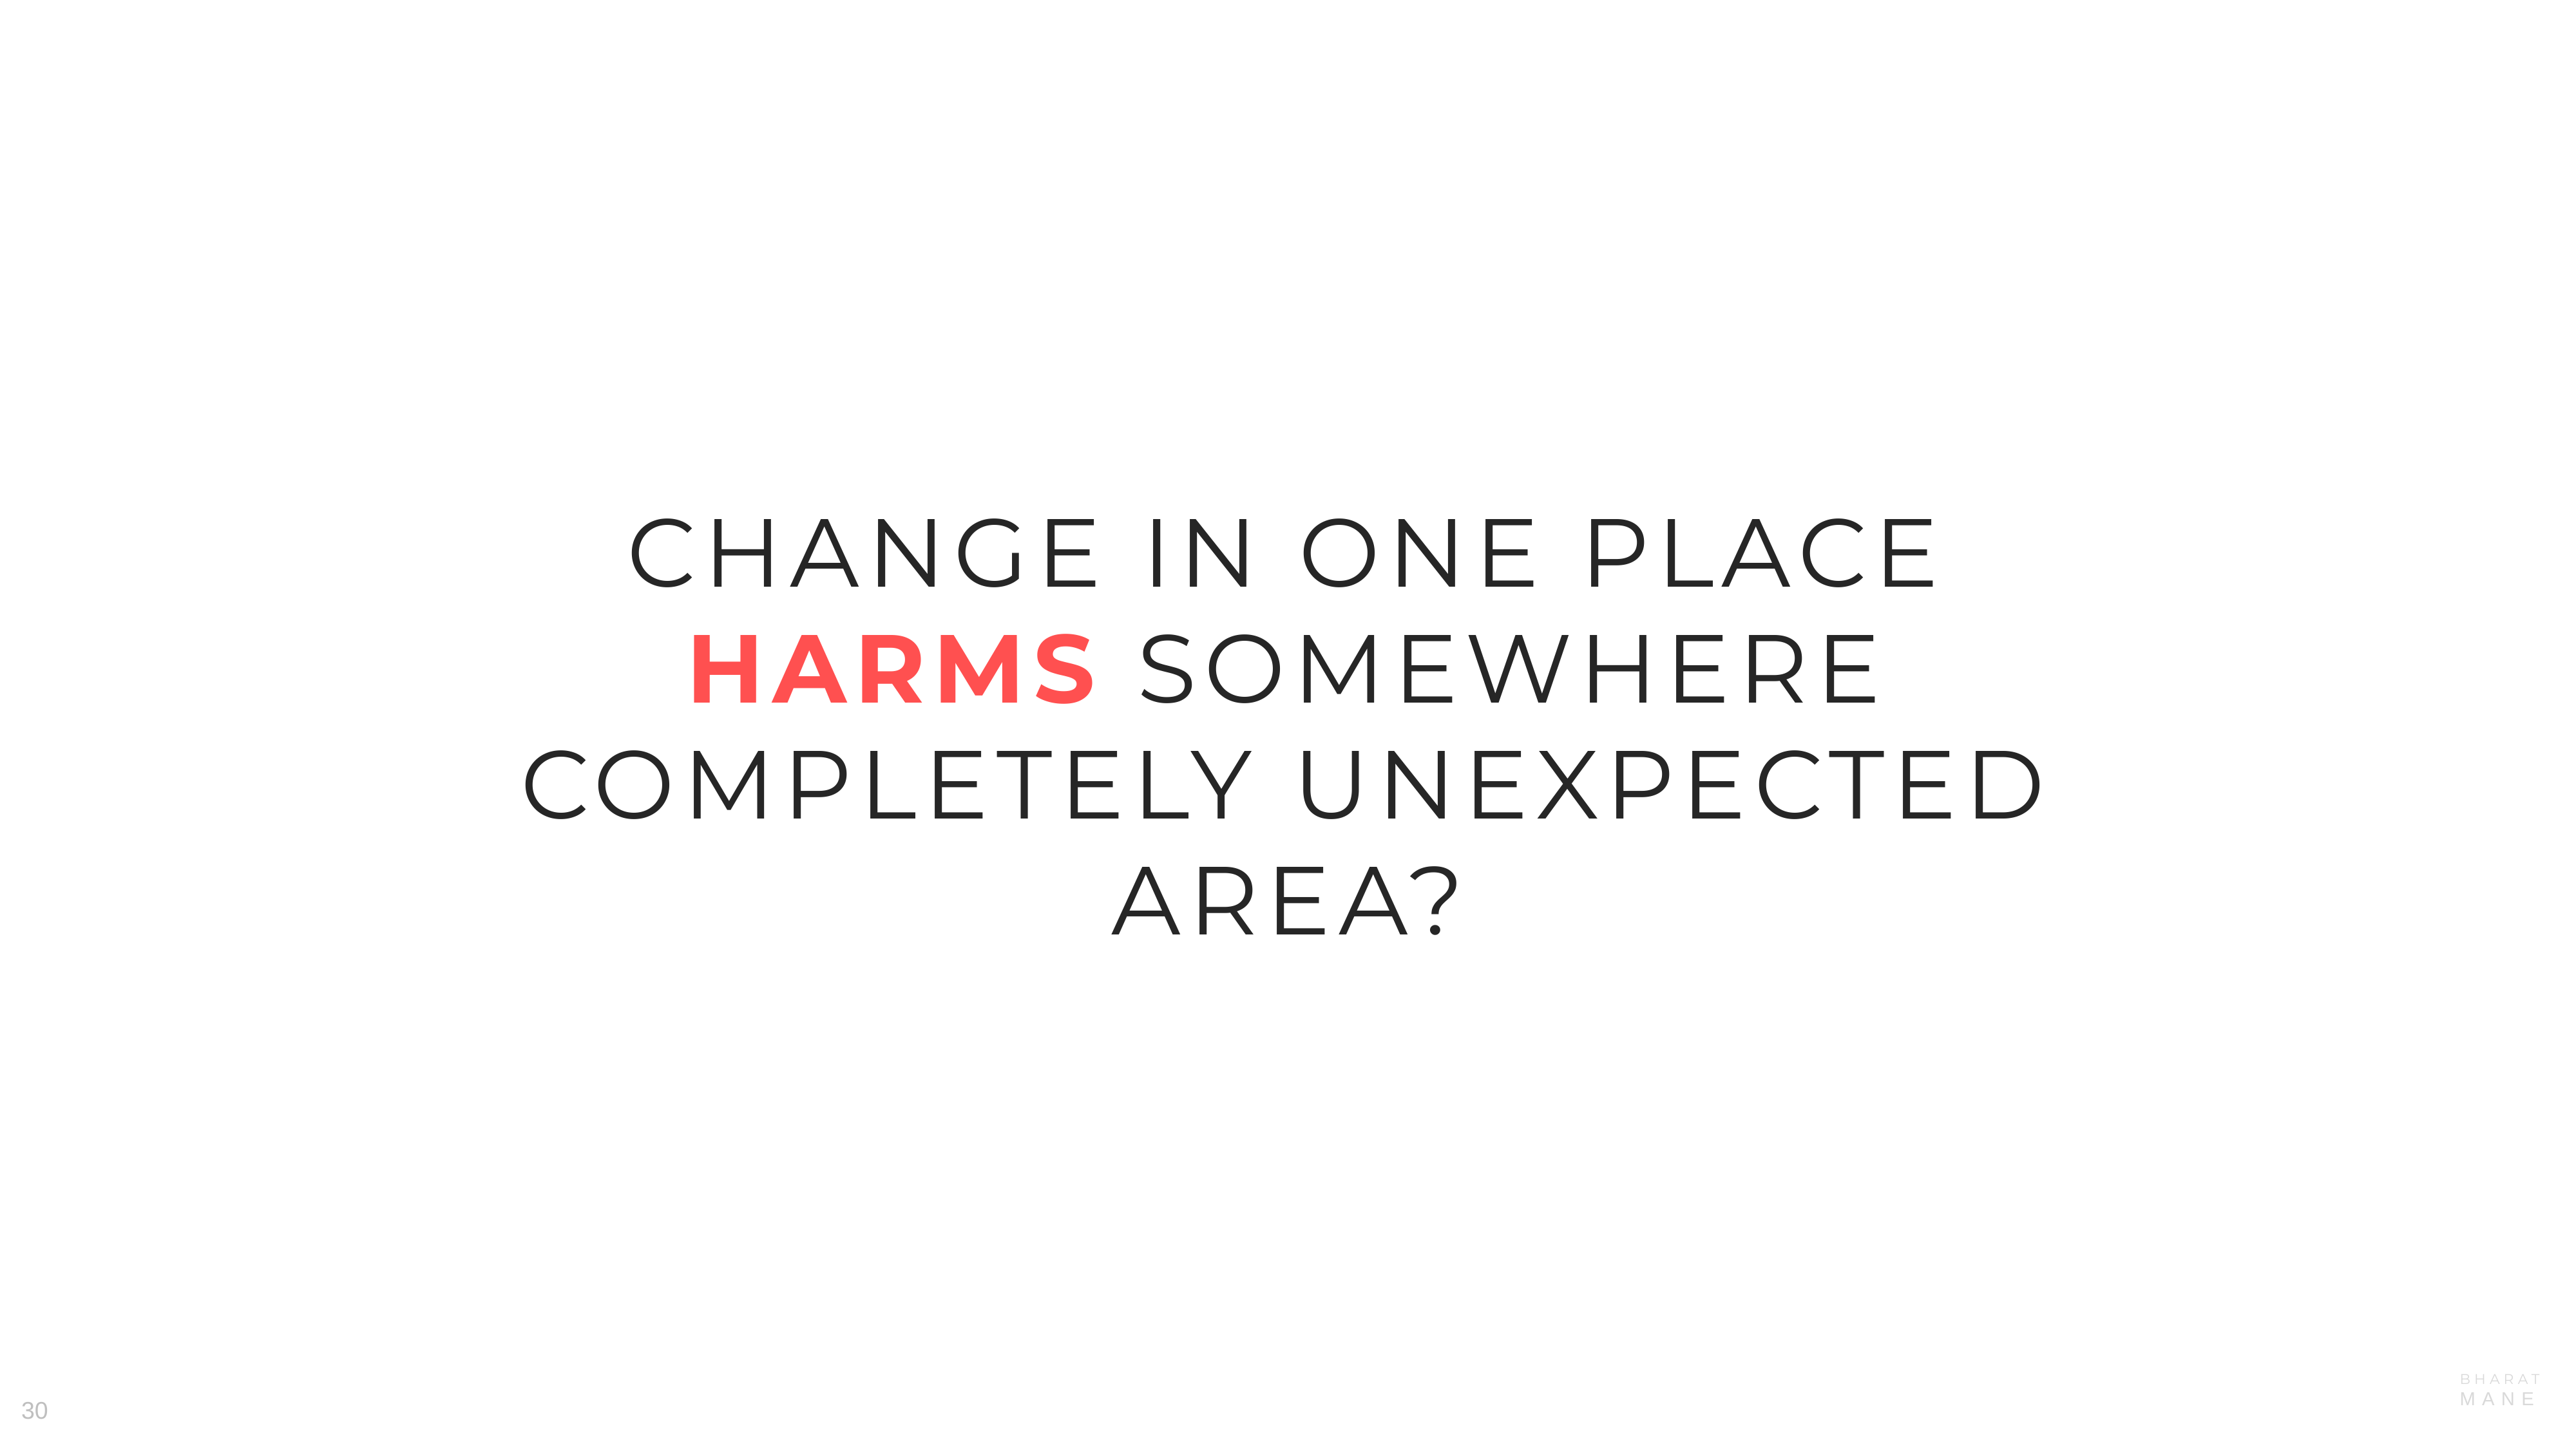

Change in one place harms somewhere completely unexpected area?